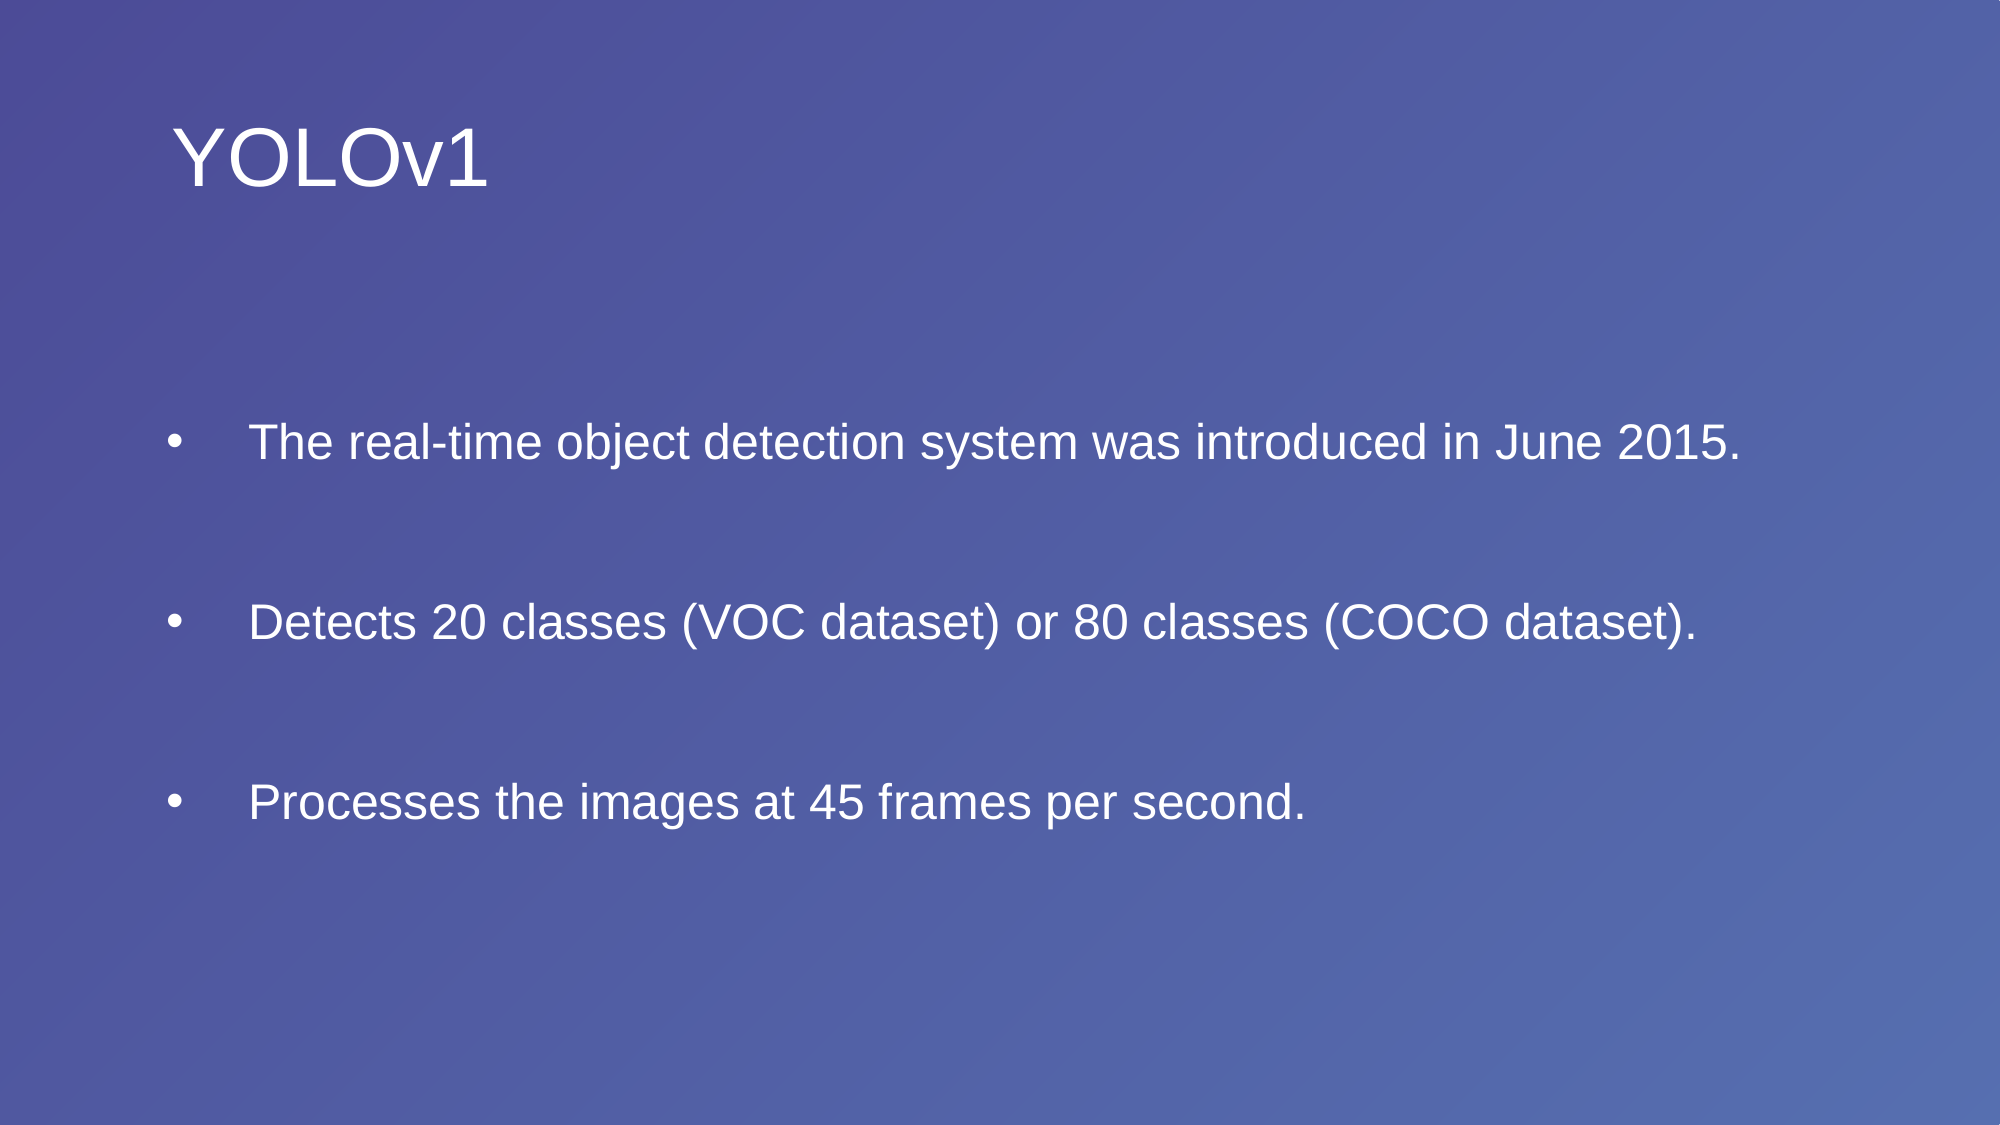

YOLOv1
The real-time object detection system was introduced in June 2015.
Detects 20 classes (VOC dataset) or 80 classes (COCO dataset).
Processes the images at 45 frames per second.
11